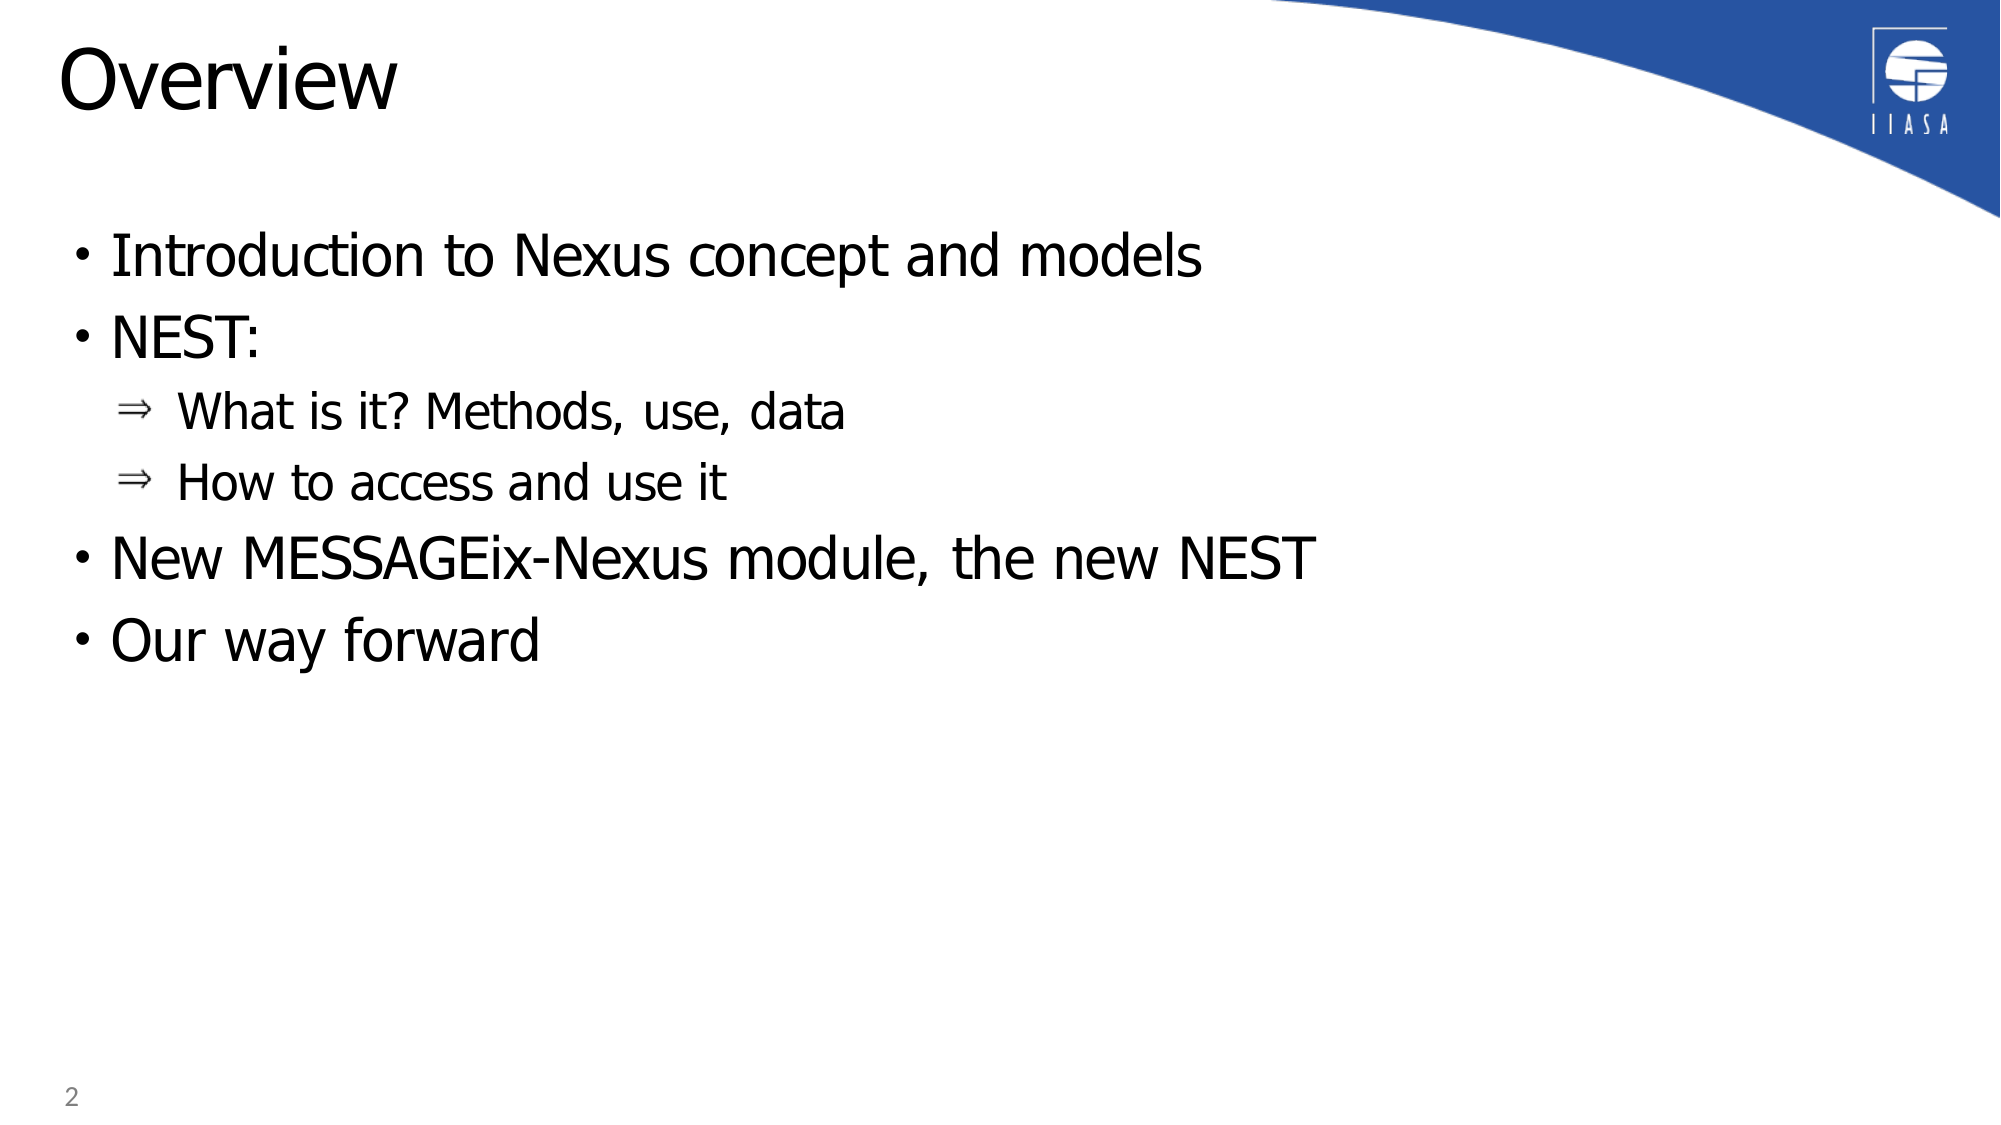

# Overview
Introduction to Nexus concept and models
NEST:
What is it? Methods, use, data
How to access and use it
New MESSAGEix-Nexus module, the new NEST
Our way forward

2